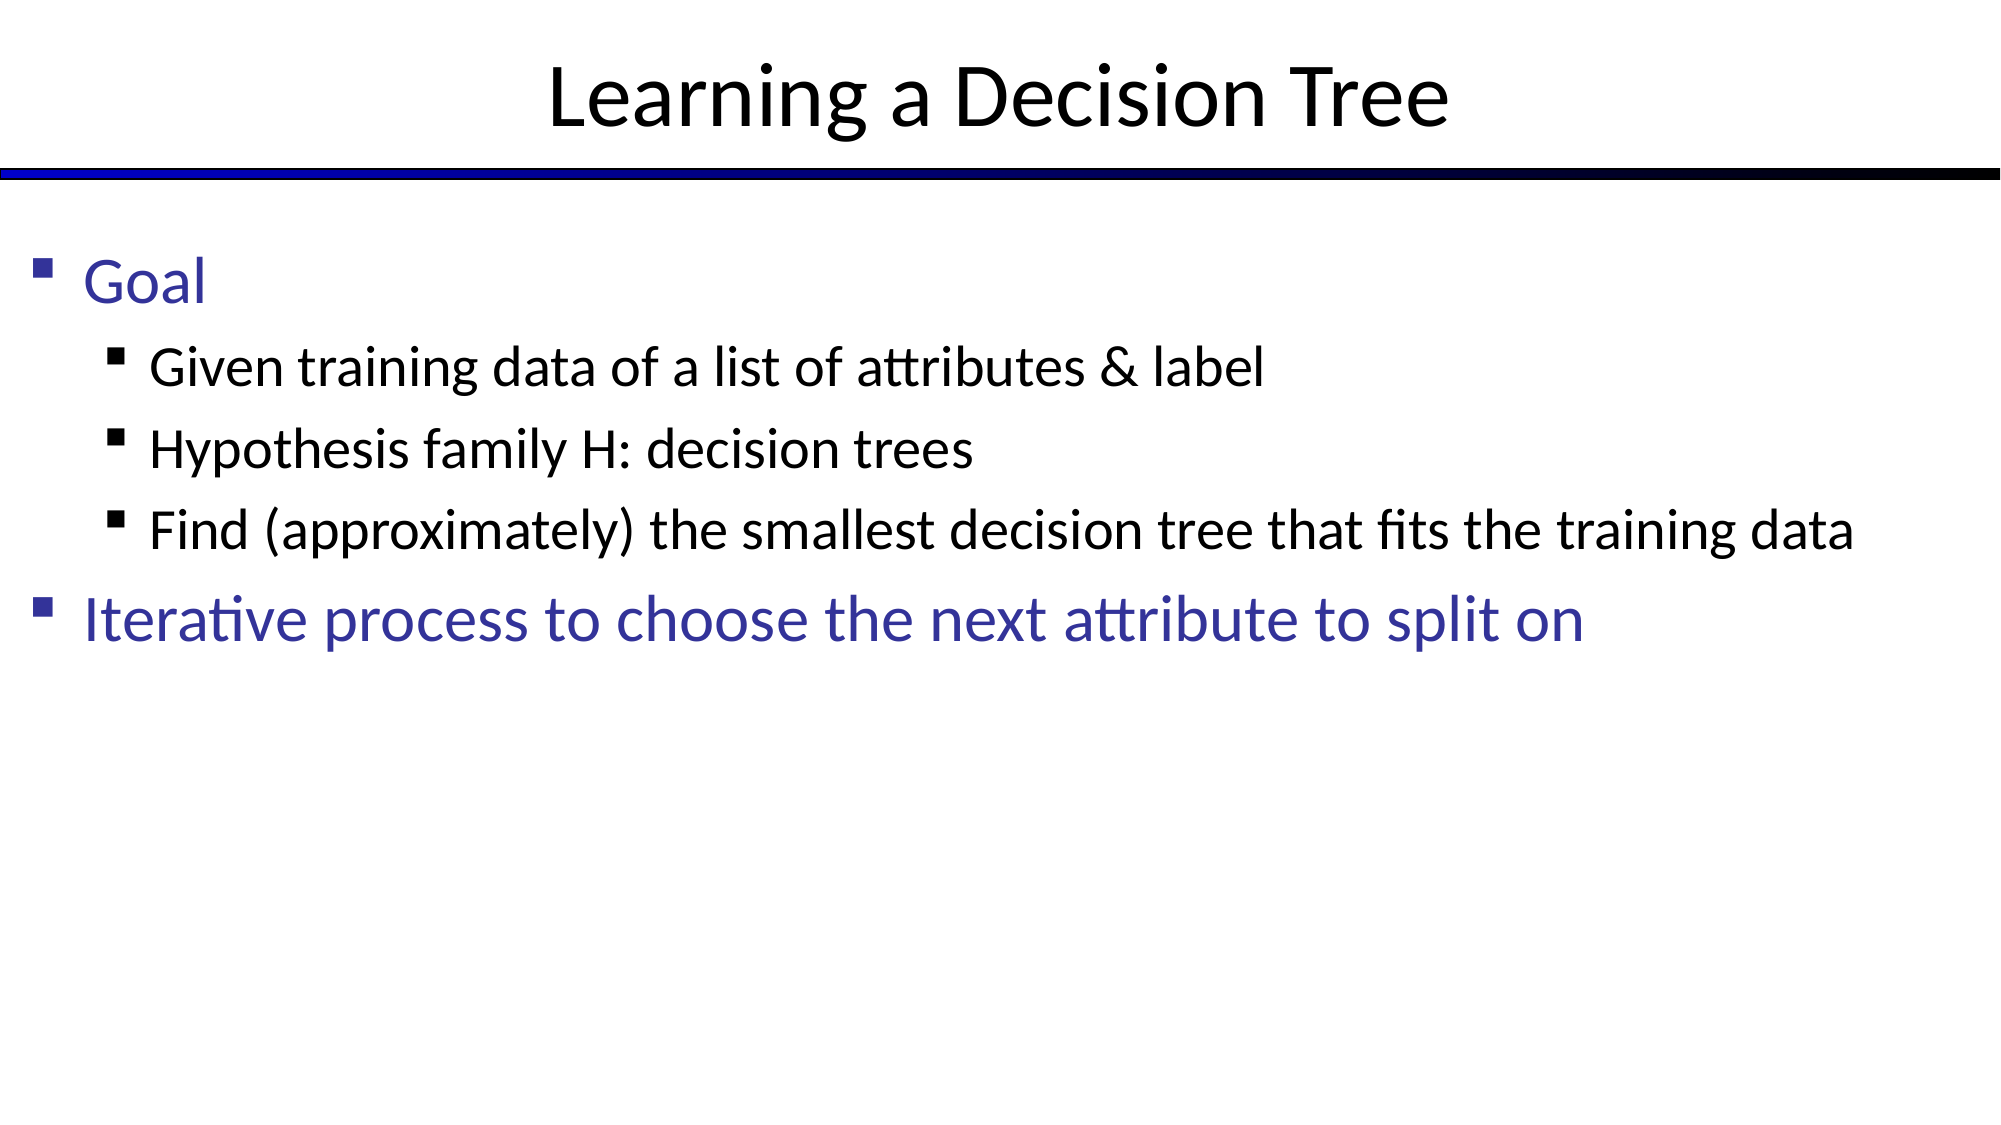

# Learning a Decision Tree
Goal
Given training data of a list of attributes & label
Hypothesis family H: decision trees
Find (approximately) the smallest decision tree that fits the training data
Iterative process to choose the next attribute to split on